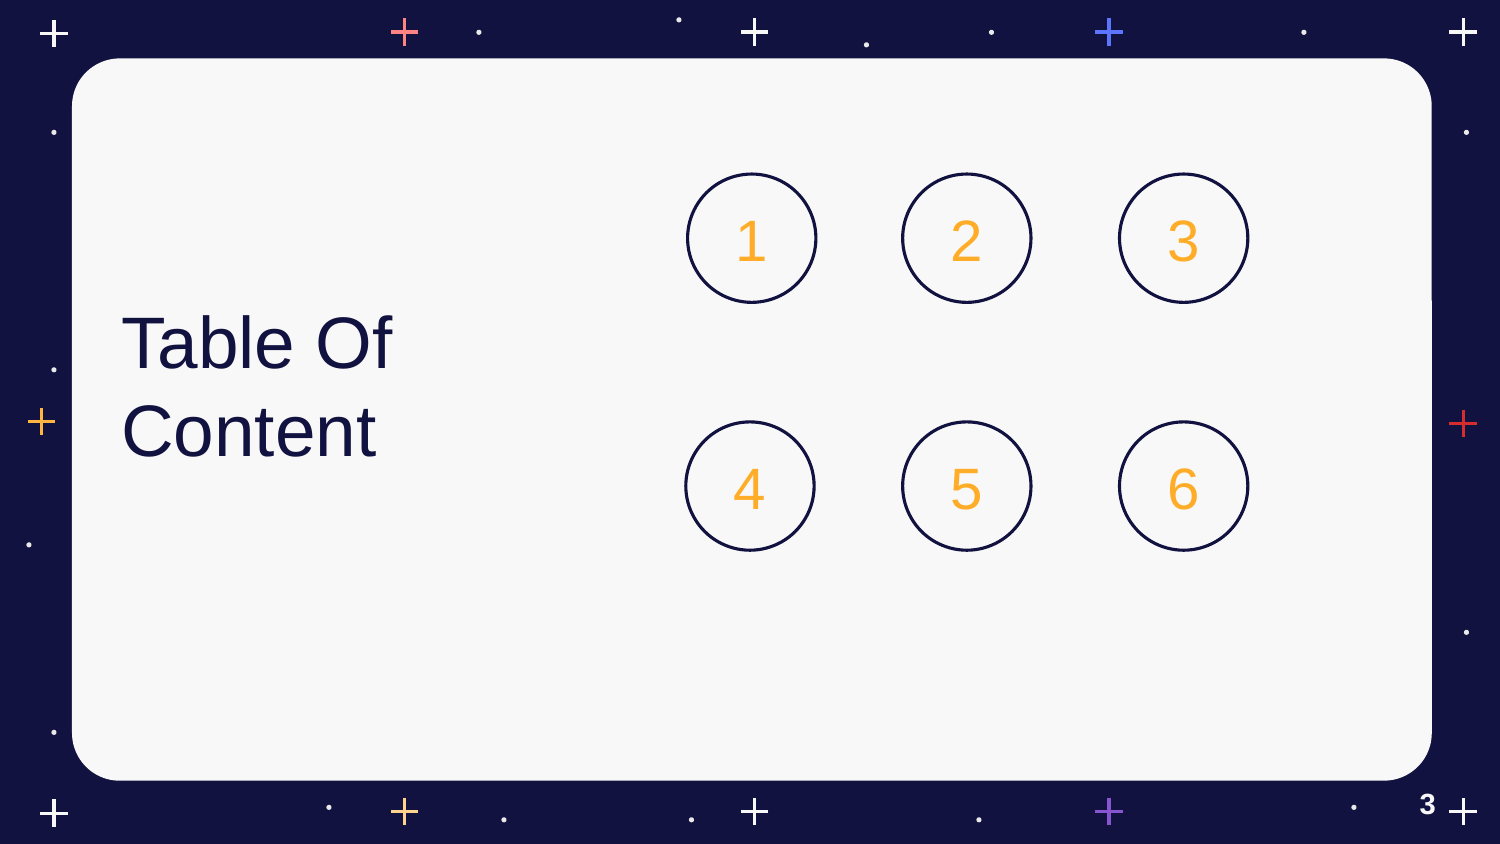

1
2
3
# Table Of Content
4
5
6
3